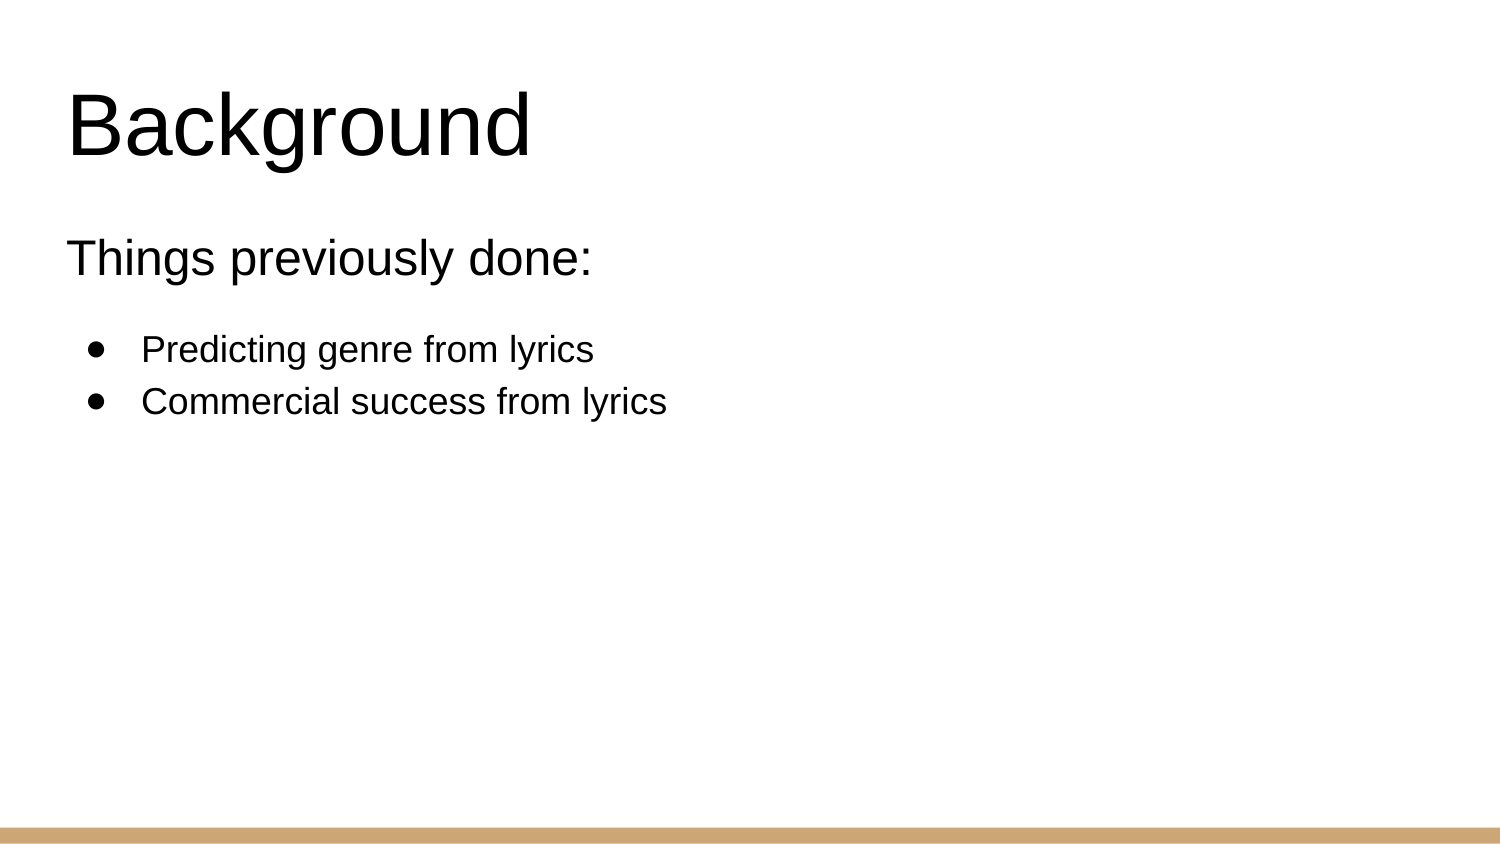

# Background
Things previously done:
Predicting genre from lyrics
Commercial success from lyrics